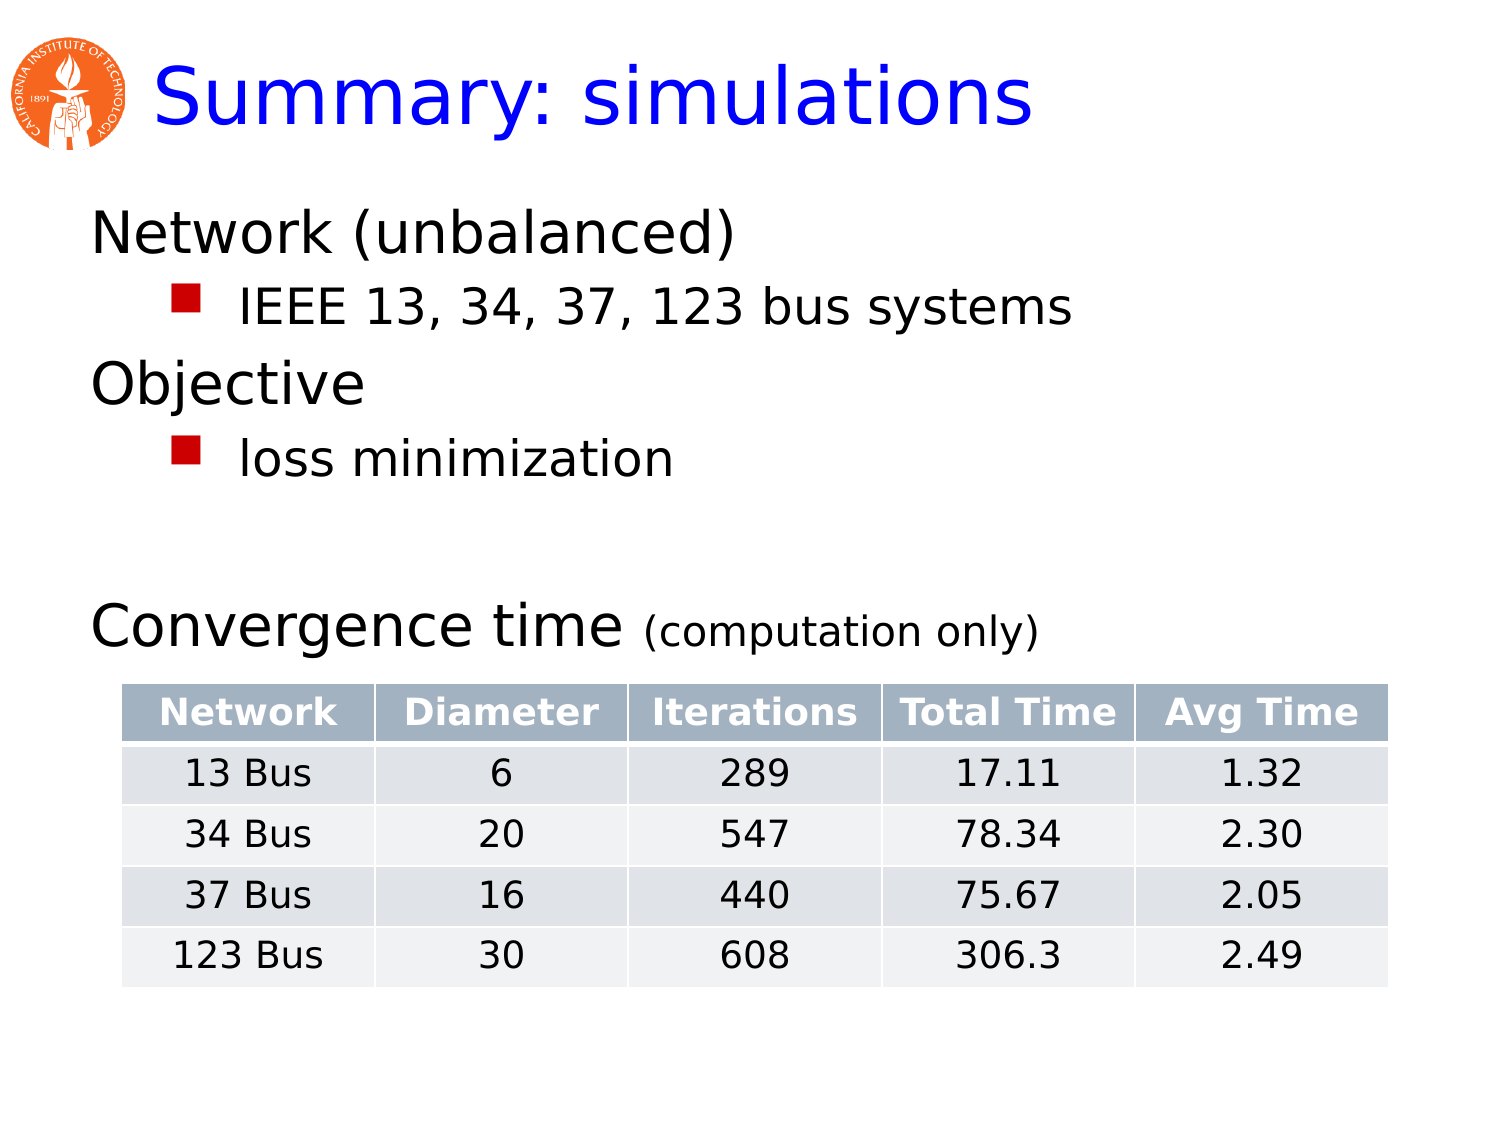

# Summary: simulations
Network (unbalanced)
IEEE 13, 34, 37, 123 bus systems
Objective
loss minimization

Convergence time (computation only)
| Network | Diameter | Iterations | Total Time | Avg Time |
| --- | --- | --- | --- | --- |
| 13 Bus | 6 | 289 | 17.11 | 1.32 |
| 34 Bus | 20 | 547 | 78.34 | 2.30 |
| 37 Bus | 16 | 440 | 75.67 | 2.05 |
| 123 Bus | 30 | 608 | 306.3 | 2.49 |